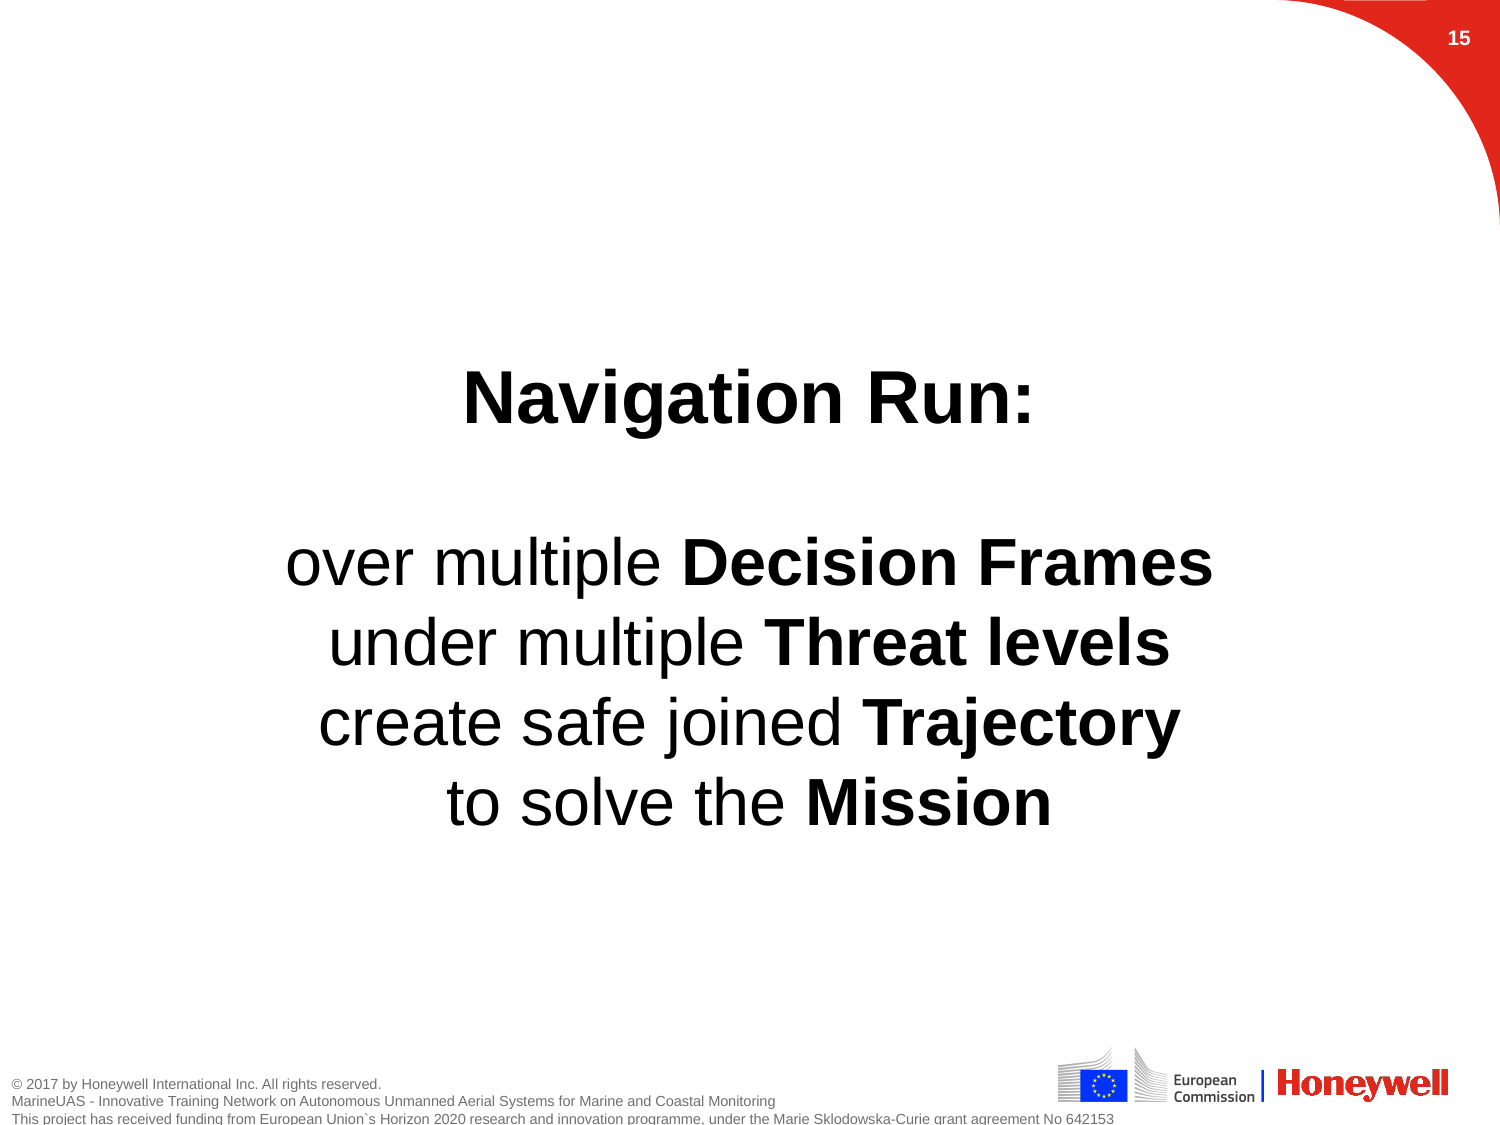

15
# Navigation Run: over multiple Decision Frames under multiple Threat levels create safe joined Trajectory to solve the Mission